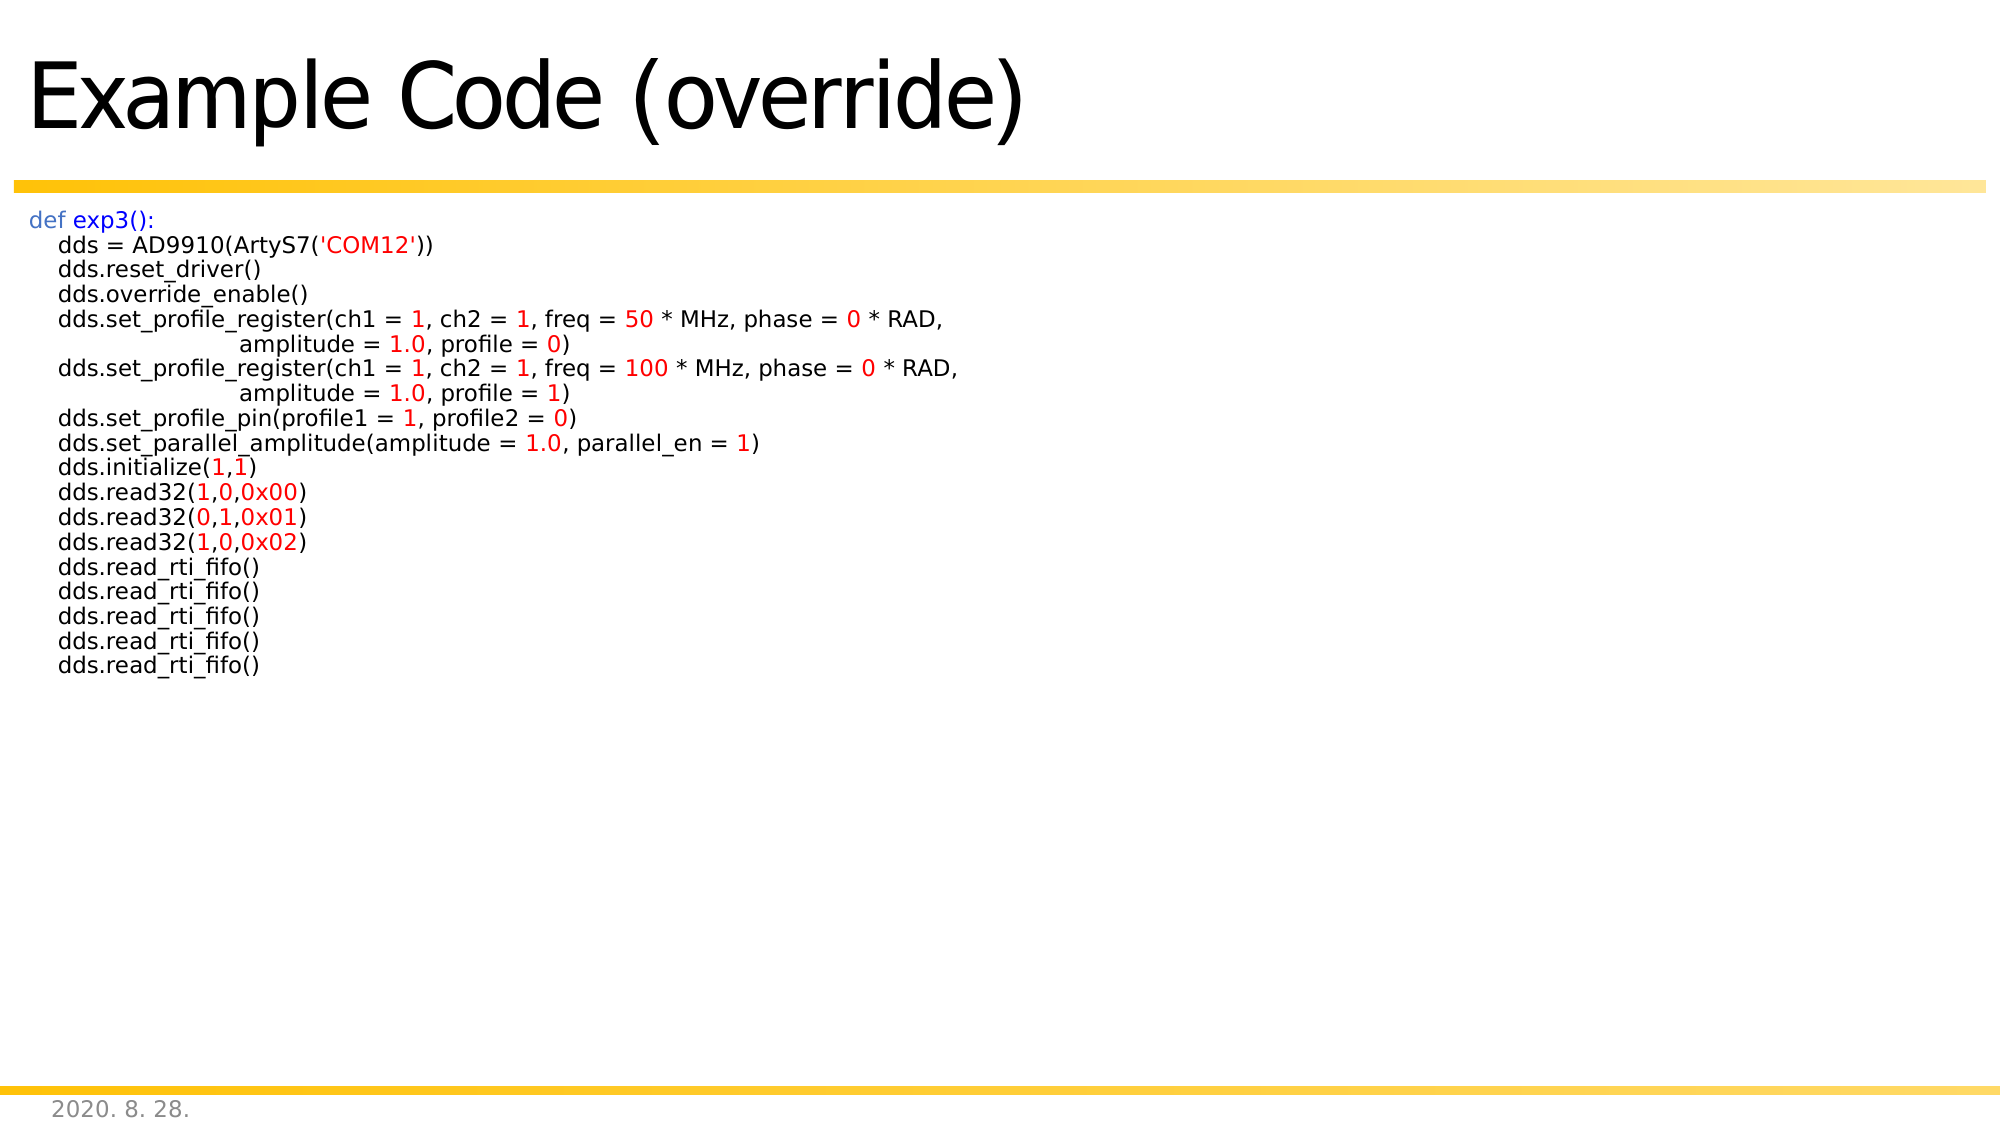

# Example Code (override)
def exp3():
    dds = AD9910(ArtyS7('COM12'))
    dds.reset_driver()
    dds.override_enable()
    dds.set_profile_register(ch1 = 1, ch2 = 1, freq = 50 * MHz, phase = 0 * RAD,
                             amplitude = 1.0, profile = 0)
    dds.set_profile_register(ch1 = 1, ch2 = 1, freq = 100 * MHz, phase = 0 * RAD,
                             amplitude = 1.0, profile = 1)
    dds.set_profile_pin(profile1 = 1, profile2 = 0)
    dds.set_parallel_amplitude(amplitude = 1.0, parallel_en = 1)
    dds.initialize(1,1)
    dds.read32(1,0,0x00)
    dds.read32(0,1,0x01)
    dds.read32(1,0,0x02)
    dds.read_rti_fifo()
    dds.read_rti_fifo()
    dds.read_rti_fifo()
    dds.read_rti_fifo()
    dds.read_rti_fifo()
2020. 8. 28.